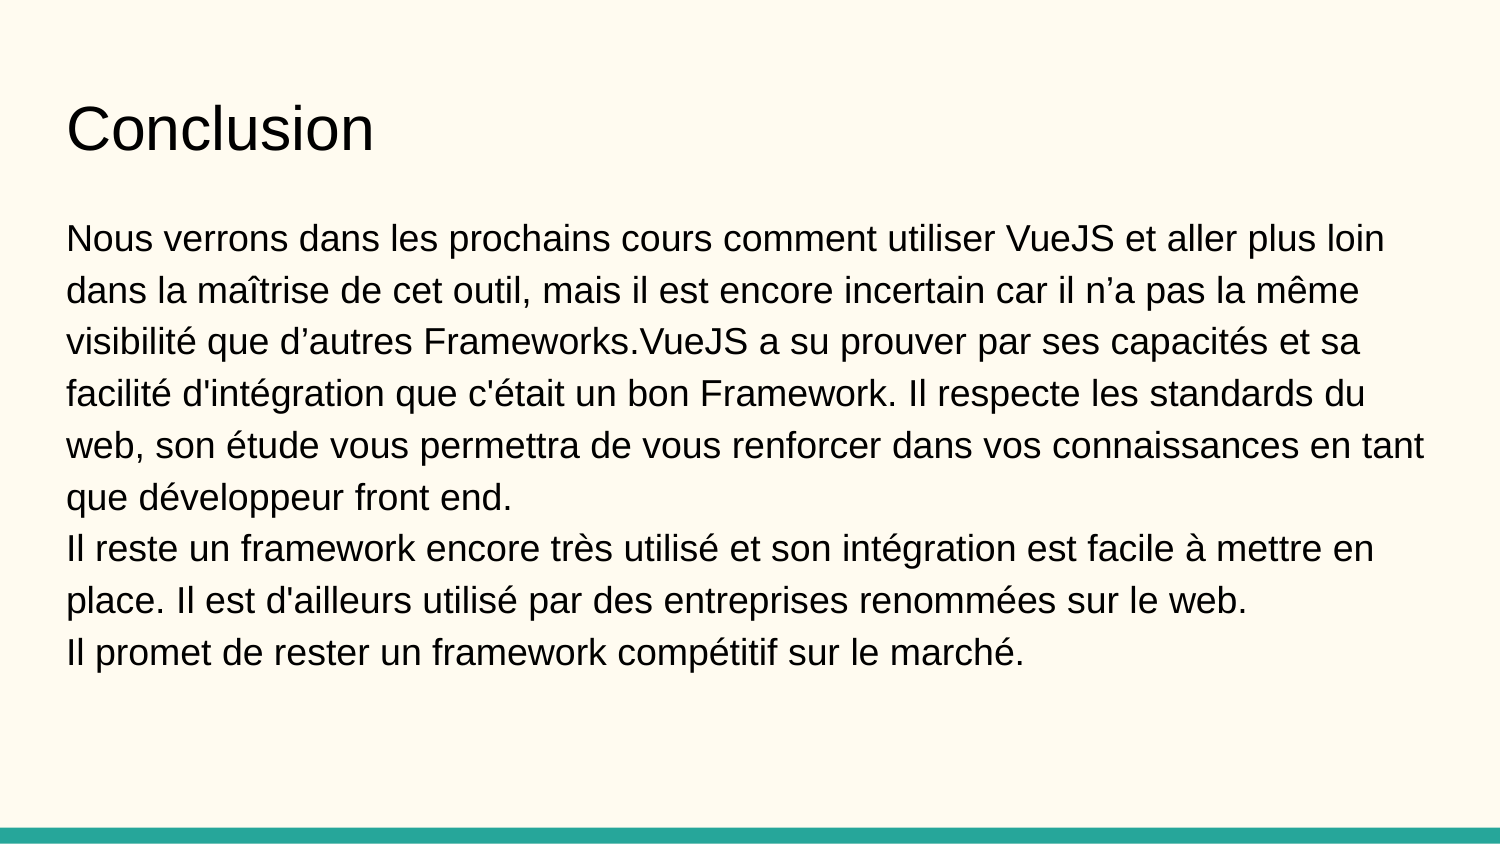

# Conclusion
Nous verrons dans les prochains cours comment utiliser VueJS et aller plus loin dans la maîtrise de cet outil, mais il est encore incertain car il n’a pas la même visibilité que d’autres Frameworks.VueJS a su prouver par ses capacités et sa facilité d'intégration que c'était un bon Framework. Il respecte les standards du web, son étude vous permettra de vous renforcer dans vos connaissances en tant que développeur front end.
Il reste un framework encore très utilisé et son intégration est facile à mettre en place. Il est d'ailleurs utilisé par des entreprises renommées sur le web.
Il promet de rester un framework compétitif sur le marché.